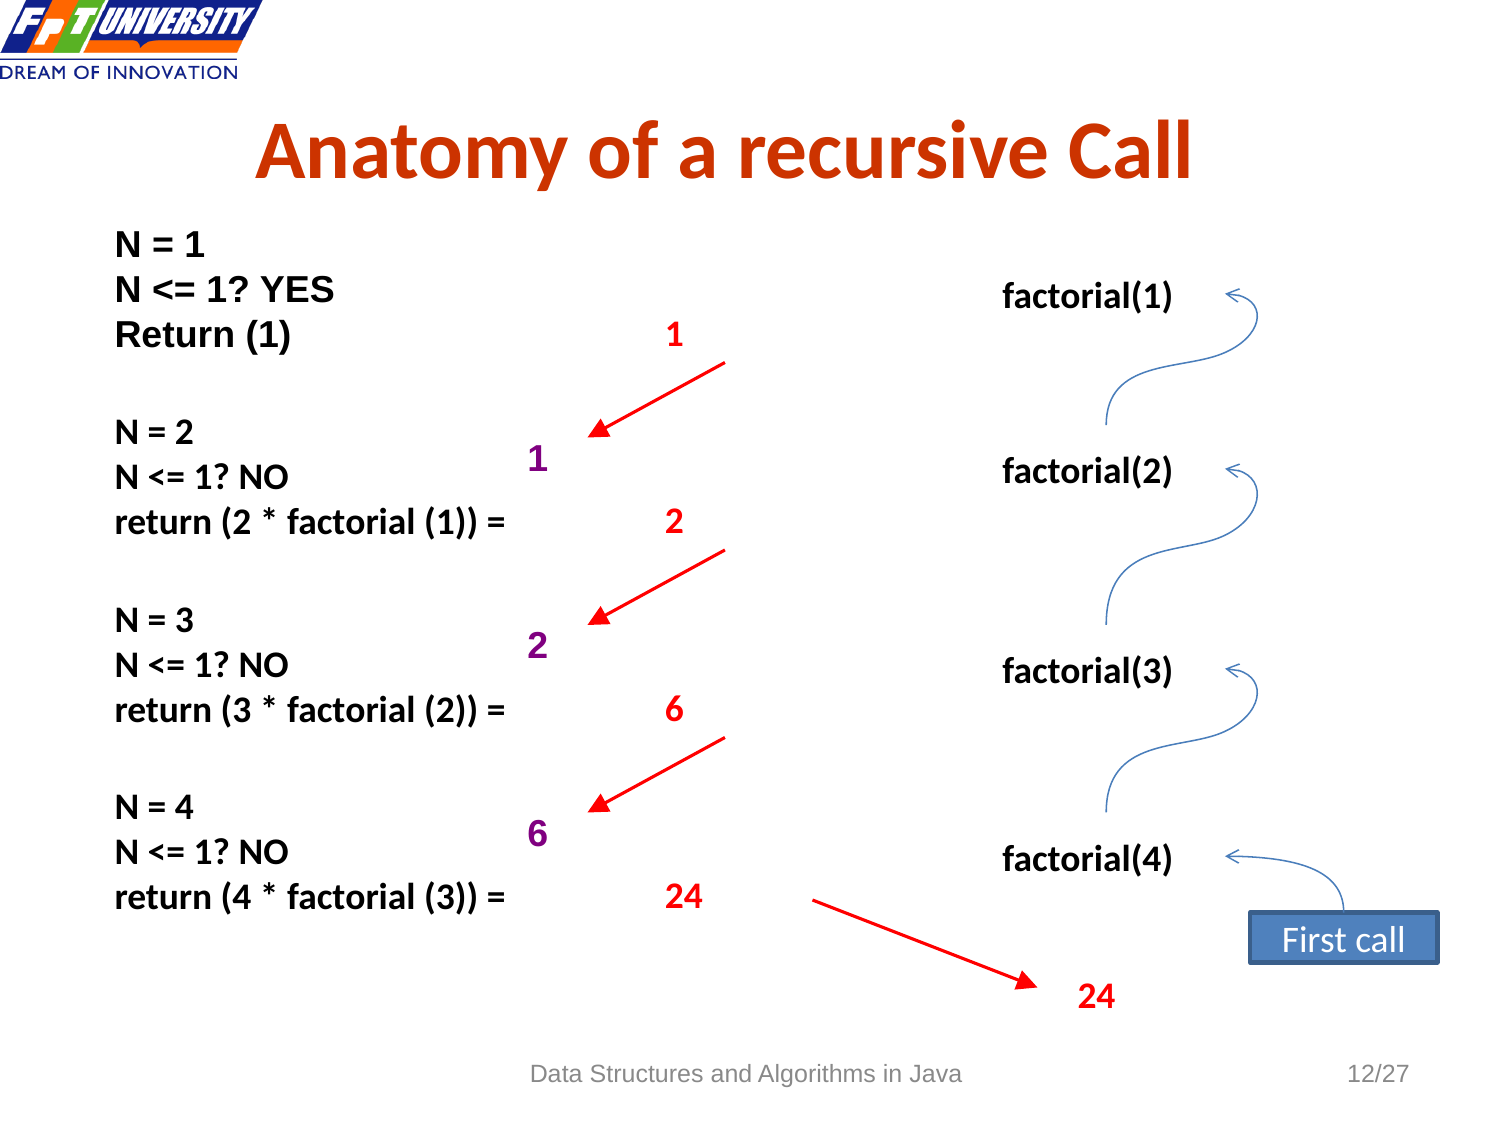

# Anatomy of a recursive Call
N = 1
N <= 1? YES
Return (1)
factorial(1)
1

N = 2
N <= 1? NO
return (2 * factorial (1)) =
1
factorial(2)
2

N = 3
N <= 1? NO
return (3 * factorial (2)) =
2
factorial(3)
6

N = 4
N <= 1? NO
return (4 * factorial (3)) =
6
factorial(4)
24

24
First call
Data Structures and Algorithms in Java
12/27